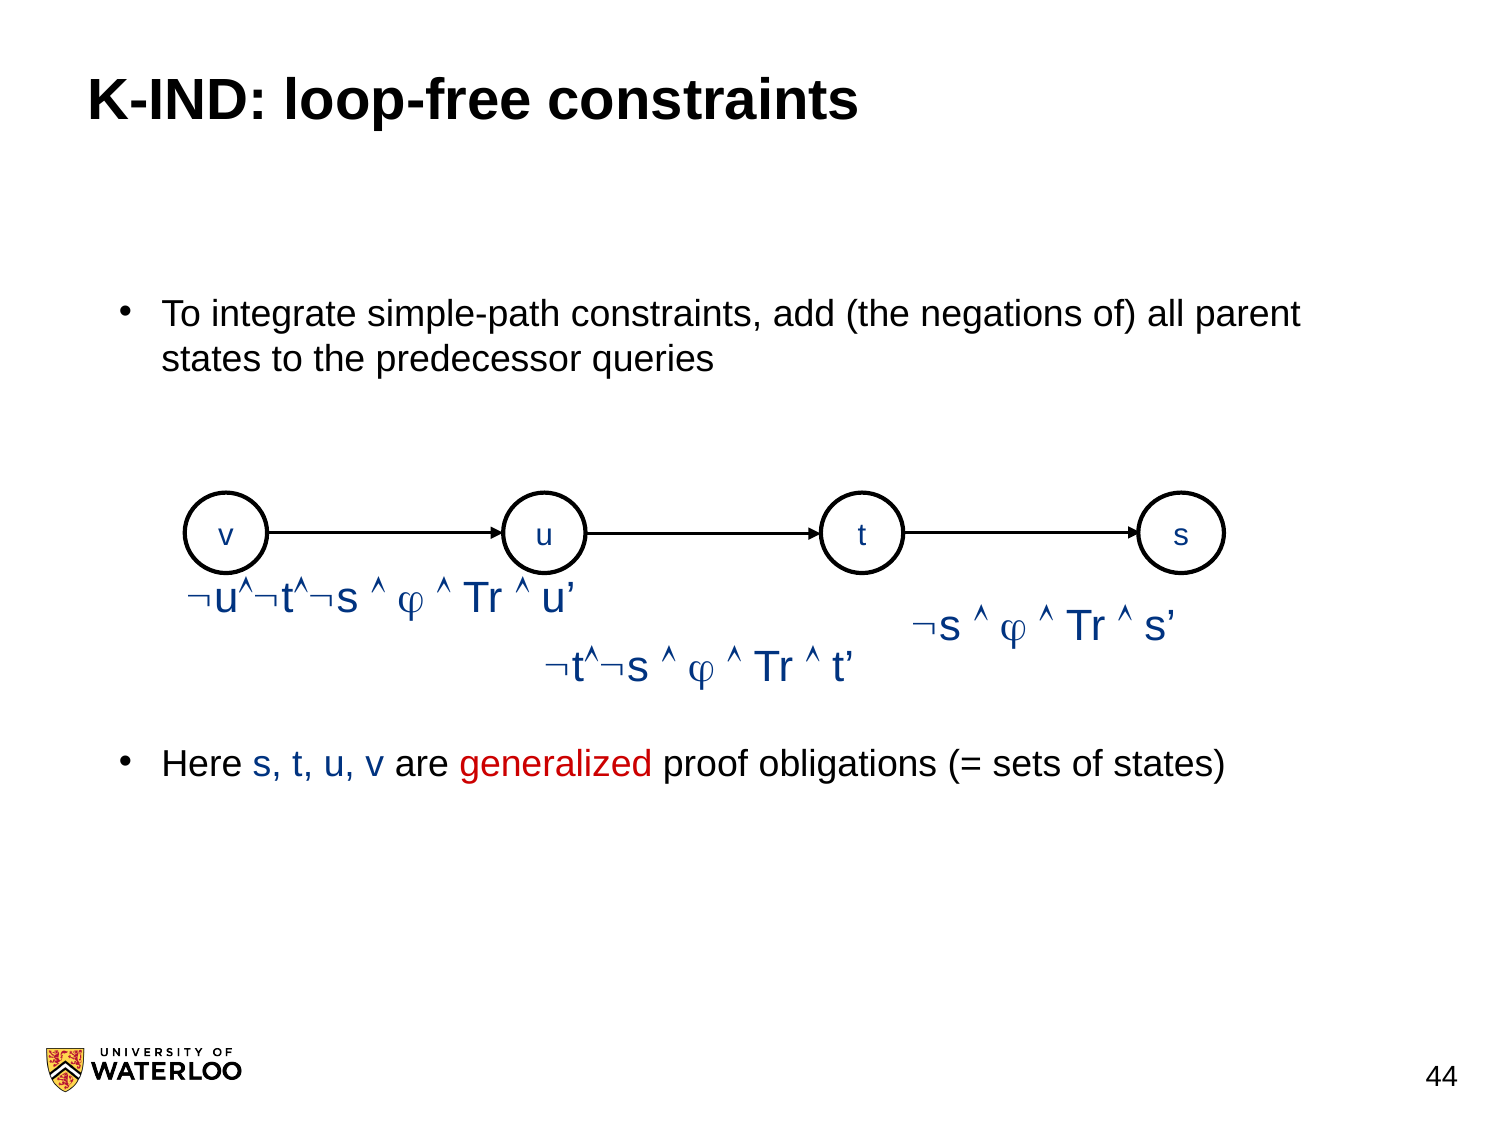

# K-IND: loop-free constraints
To integrate simple-path constraints, add (the negations of) all parent states to the predecessor queries

Here s, t, u, v are generalized proof obligations (= sets of states)

v
u
t
s
¬u∧¬t∧¬s ∧ ϕ ∧ Tr ∧ u’
 ¬s ∧ ϕ ∧ Tr ∧ s’
 ¬t∧¬s ∧ ϕ ∧ Tr ∧ t’